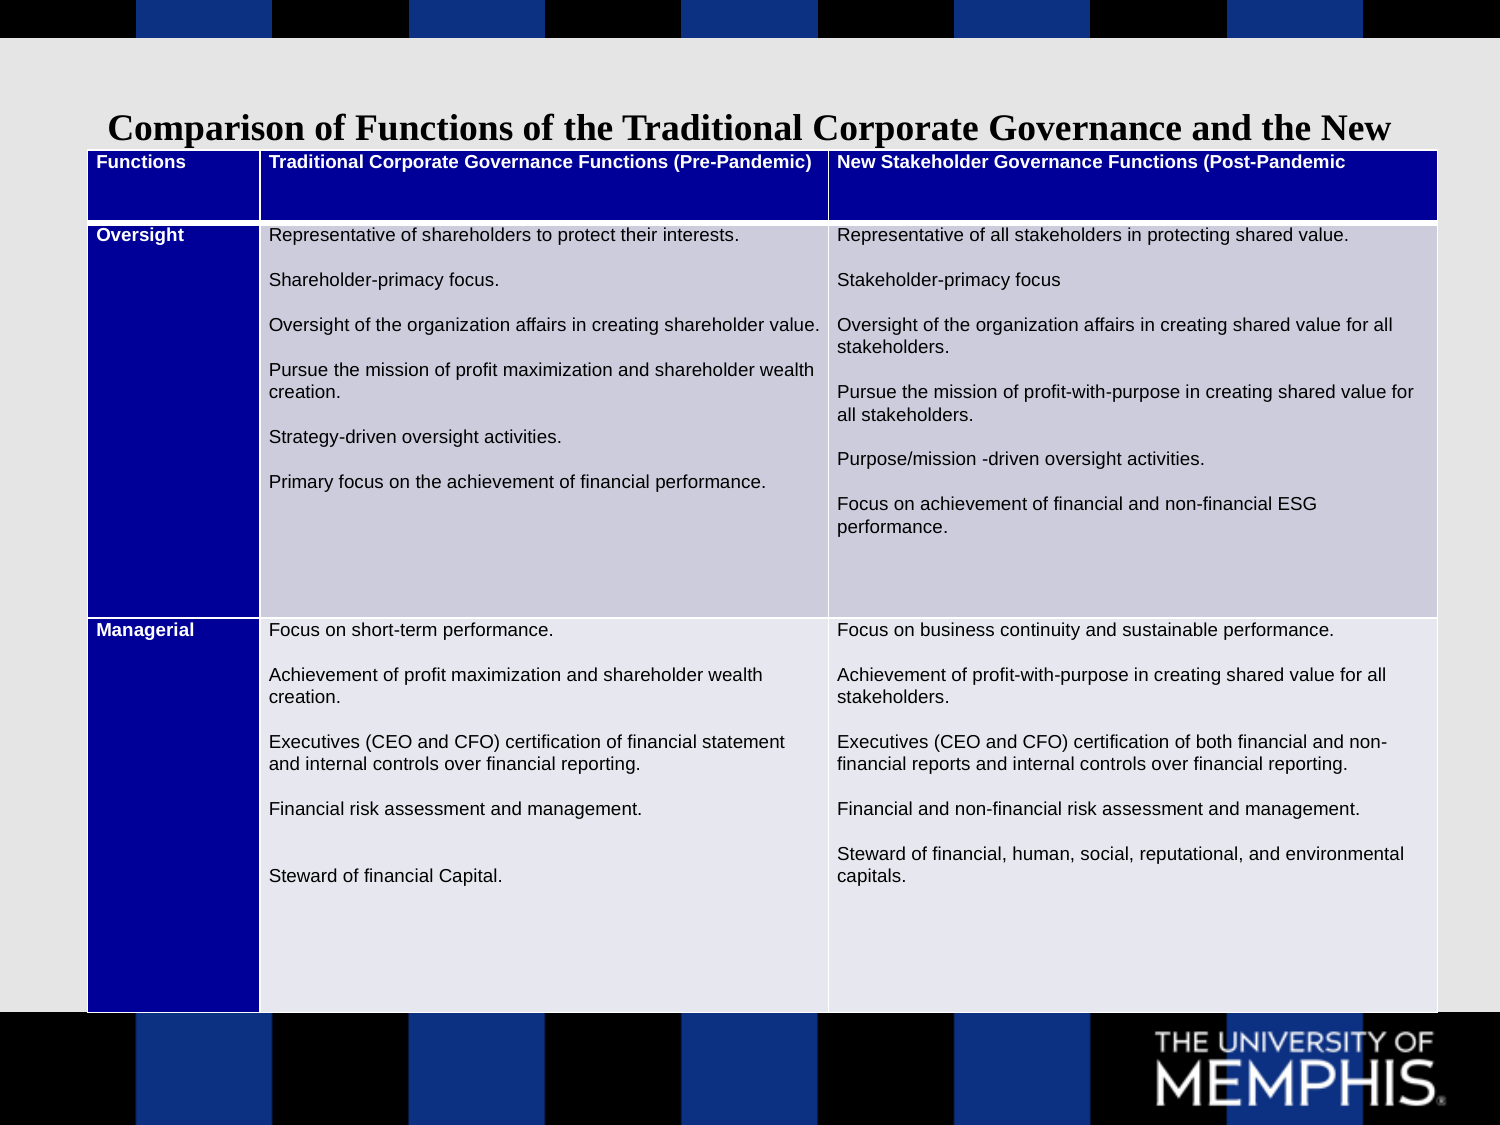

# Comparison of Functions of the Traditional Corporate Governance and the New Stakeholder Governance (pre-and post-COVID-19 Pandemic)
| Functions | Traditional Corporate Governance Functions (Pre-Pandemic) | New Stakeholder Governance Functions (Post-Pandemic |
| --- | --- | --- |
| Oversight | Representative of shareholders to protect their interests.   Shareholder-primacy focus.   Oversight of the organization affairs in creating shareholder value.   Pursue the mission of profit maximization and shareholder wealth creation.   Strategy-driven oversight activities.   Primary focus on the achievement of financial performance. | Representative of all stakeholders in protecting shared value.   Stakeholder-primacy focus   Oversight of the organization affairs in creating shared value for all stakeholders.   Pursue the mission of profit-with-purpose in creating shared value for all stakeholders.   Purpose/mission -driven oversight activities.   Focus on achievement of financial and non-financial ESG performance. |
| Managerial | Focus on short-term performance.   Achievement of profit maximization and shareholder wealth creation.   Executives (CEO and CFO) certification of financial statement and internal controls over financial reporting.   Financial risk assessment and management.     Steward of financial Capital. | Focus on business continuity and sustainable performance.   Achievement of profit-with-purpose in creating shared value for all stakeholders.   Executives (CEO and CFO) certification of both financial and non-financial reports and internal controls over financial reporting.   Financial and non-financial risk assessment and management.   Steward of financial, human, social, reputational, and environmental capitals. |